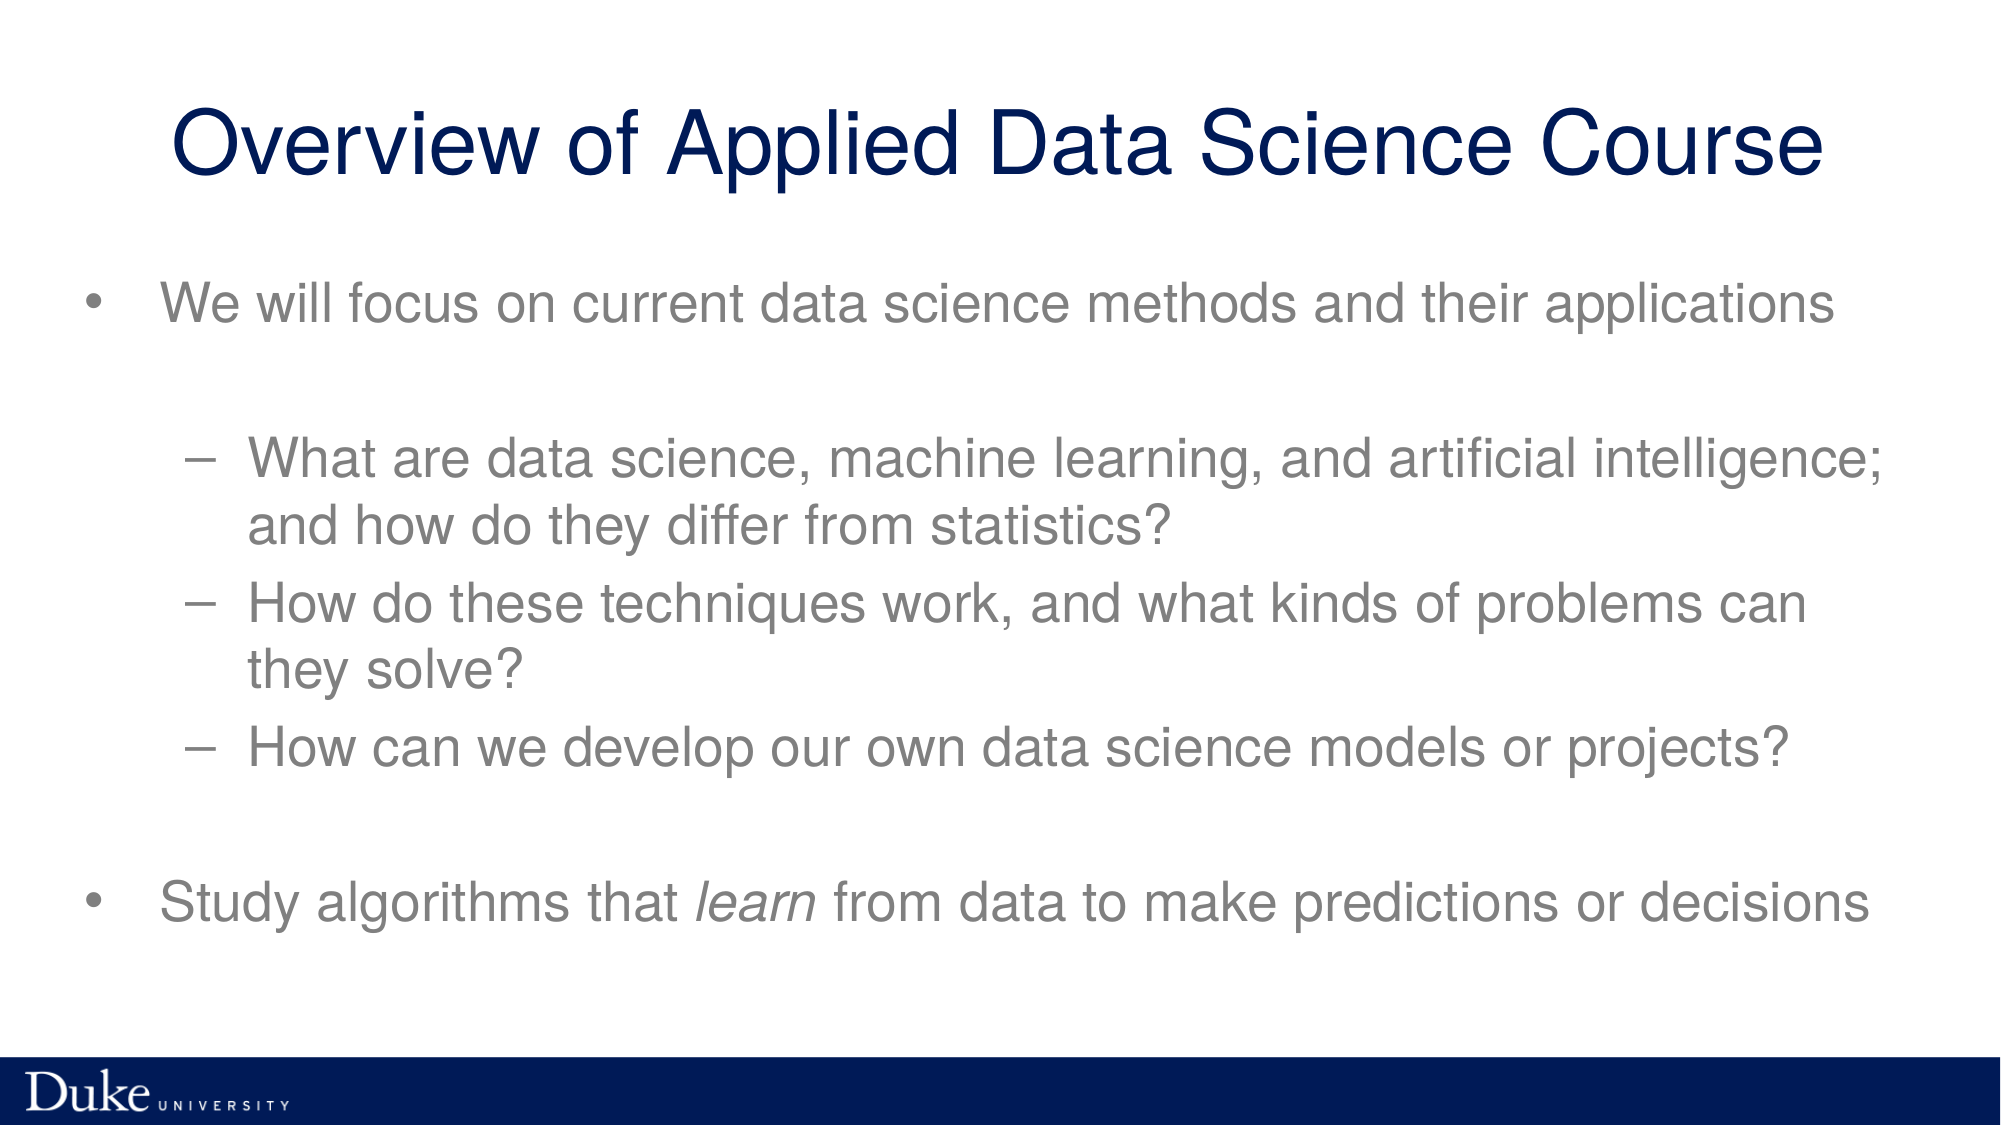

# Overview of Applied Data Science Course
We will focus on current data science methods and their applications

What are data science, machine learning, and artificial intelligence; and how do they differ from statistics?
How do these techniques work, and what kinds of problems can they solve?
How can we develop our own data science models or projects?

Study algorithms that learn from data to make predictions or decisions